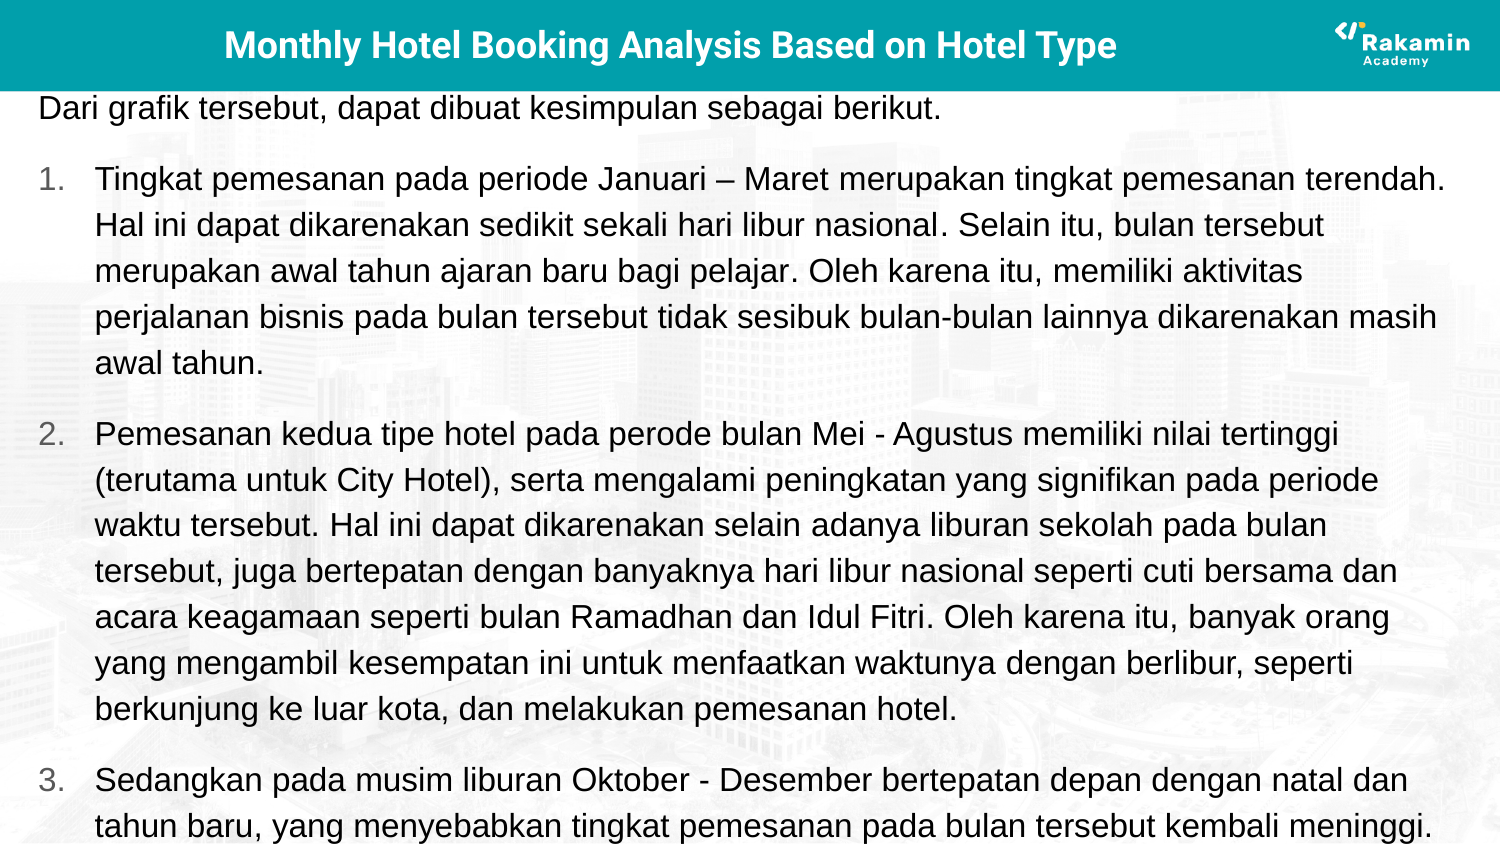

# Monthly Hotel Booking Analysis Based on Hotel Type
Dari grafik tersebut, dapat dibuat kesimpulan sebagai berikut.
Tingkat pemesanan pada periode Januari – Maret merupakan tingkat pemesanan terendah. Hal ini dapat dikarenakan sedikit sekali hari libur nasional. Selain itu, bulan tersebut merupakan awal tahun ajaran baru bagi pelajar. Oleh karena itu, memiliki aktivitas perjalanan bisnis pada bulan tersebut tidak sesibuk bulan-bulan lainnya dikarenakan masih awal tahun.
Pemesanan kedua tipe hotel pada perode bulan Mei - Agustus memiliki nilai tertinggi (terutama untuk City Hotel), serta mengalami peningkatan yang signifikan pada periode waktu tersebut. Hal ini dapat dikarenakan selain adanya liburan sekolah pada bulan tersebut, juga bertepatan dengan banyaknya hari libur nasional seperti cuti bersama dan acara keagamaan seperti bulan Ramadhan dan Idul Fitri. Oleh karena itu, banyak orang yang mengambil kesempatan ini untuk menfaatkan waktunya dengan berlibur, seperti berkunjung ke luar kota, dan melakukan pemesanan hotel.
Sedangkan pada musim liburan Oktober - Desember bertepatan depan dengan natal dan tahun baru, yang menyebabkan tingkat pemesanan pada bulan tersebut kembali meninggi.